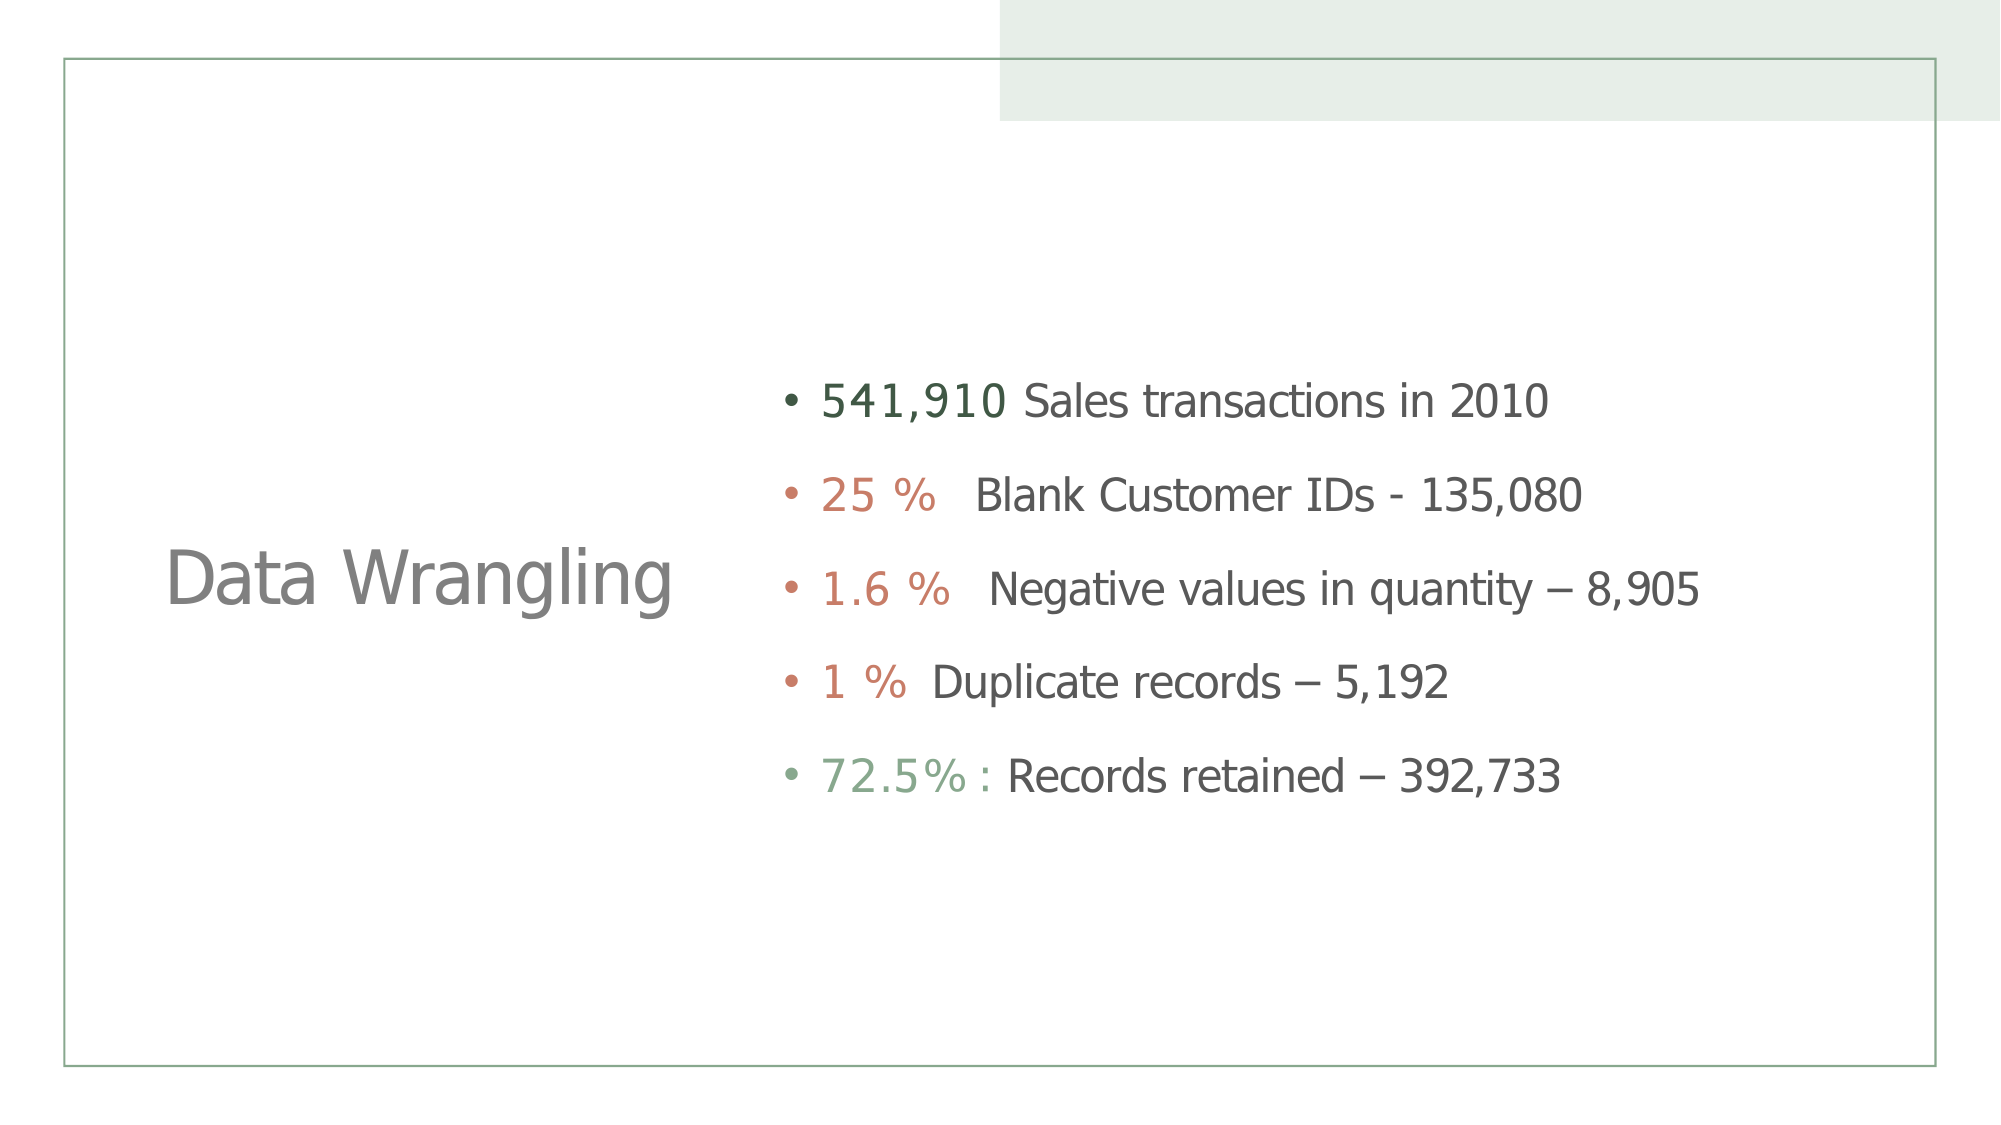

# Data Wrangling
541,910 Sales transactions in 2010
25 %  Blank Customer IDs - 135,080
1.6 %  Negative values in quantity – 8,905
1 % Duplicate records – 5,192
72.5%: Records retained – 392,733